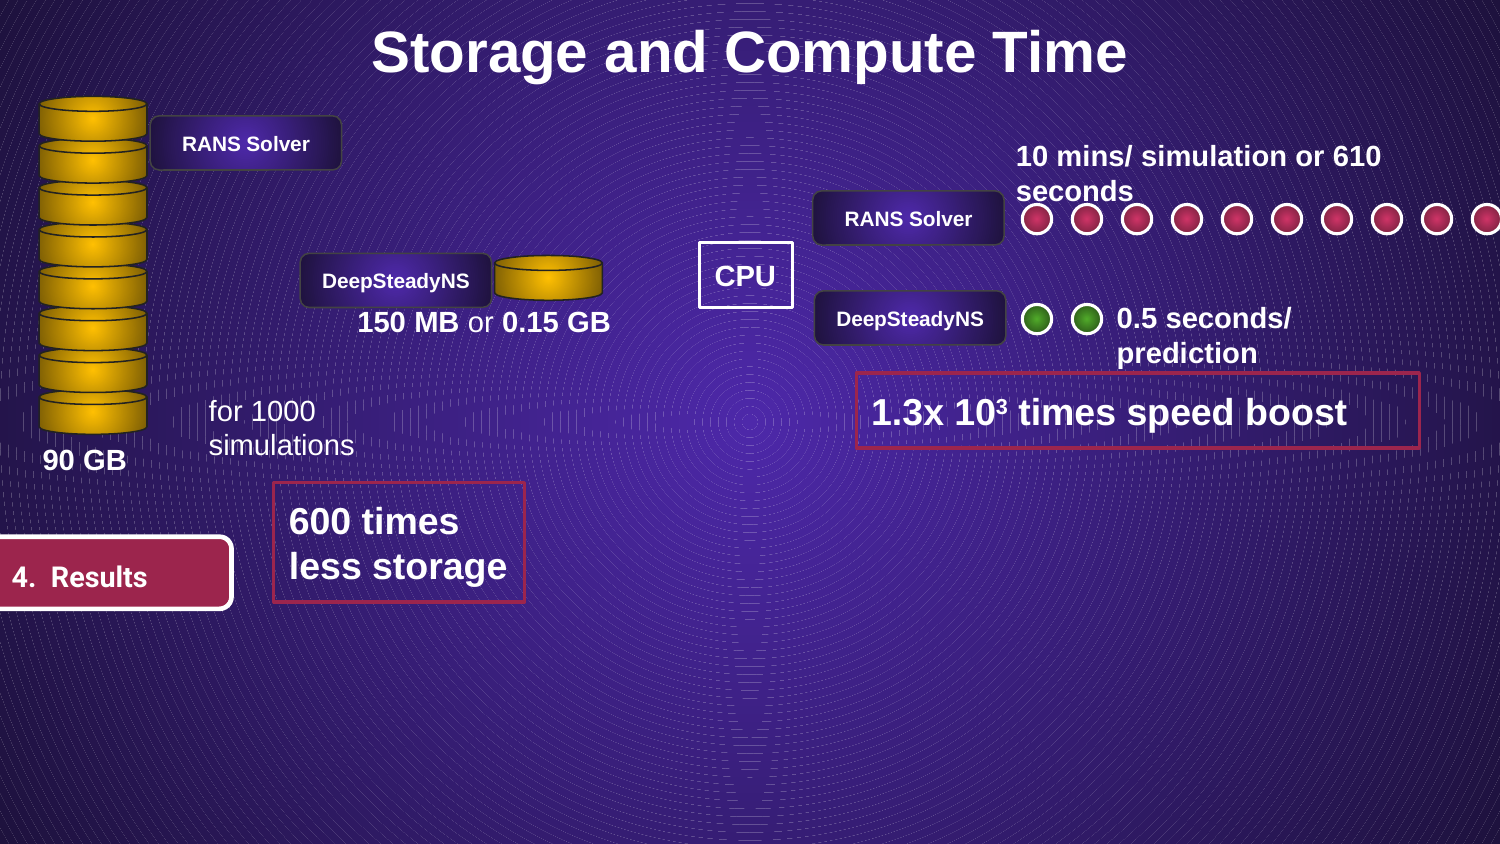

Storage and Compute Time

RANS Solver
10 mins/ simulation or 610 seconds
RANS Solver

CPU
DeepSteadyNS

0.5 seconds/ prediction
150 MB or 0.15 GB
DeepSteadyNS

1.3x 103 times speed boost
for 1000 simulations
90 GB

600 times less storage
4.  Results